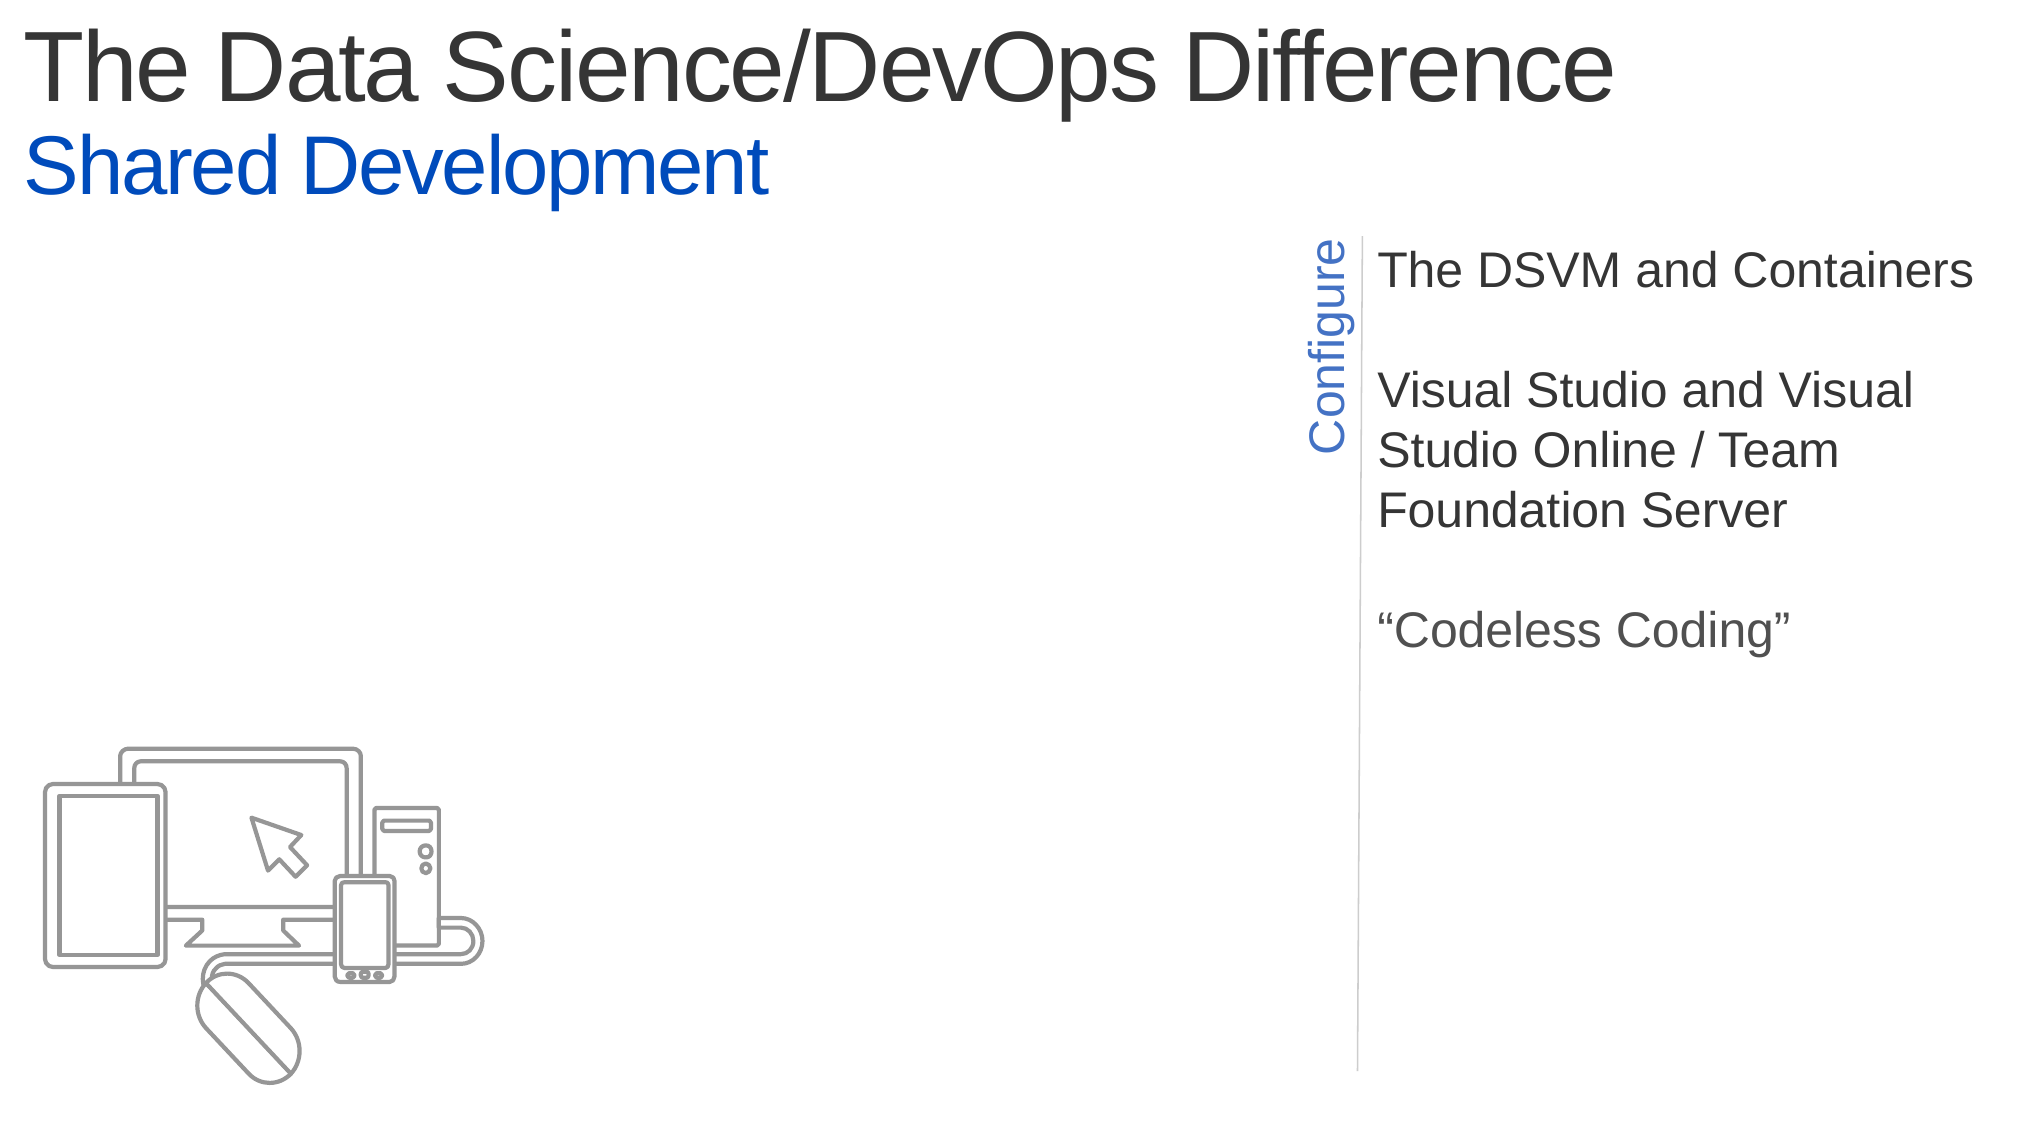

The Data Science/DevOps Difference
Shared Development
The DSVM and Containers

Visual Studio and Visual Studio Online / Team Foundation Server

“Codeless Coding”
Configure